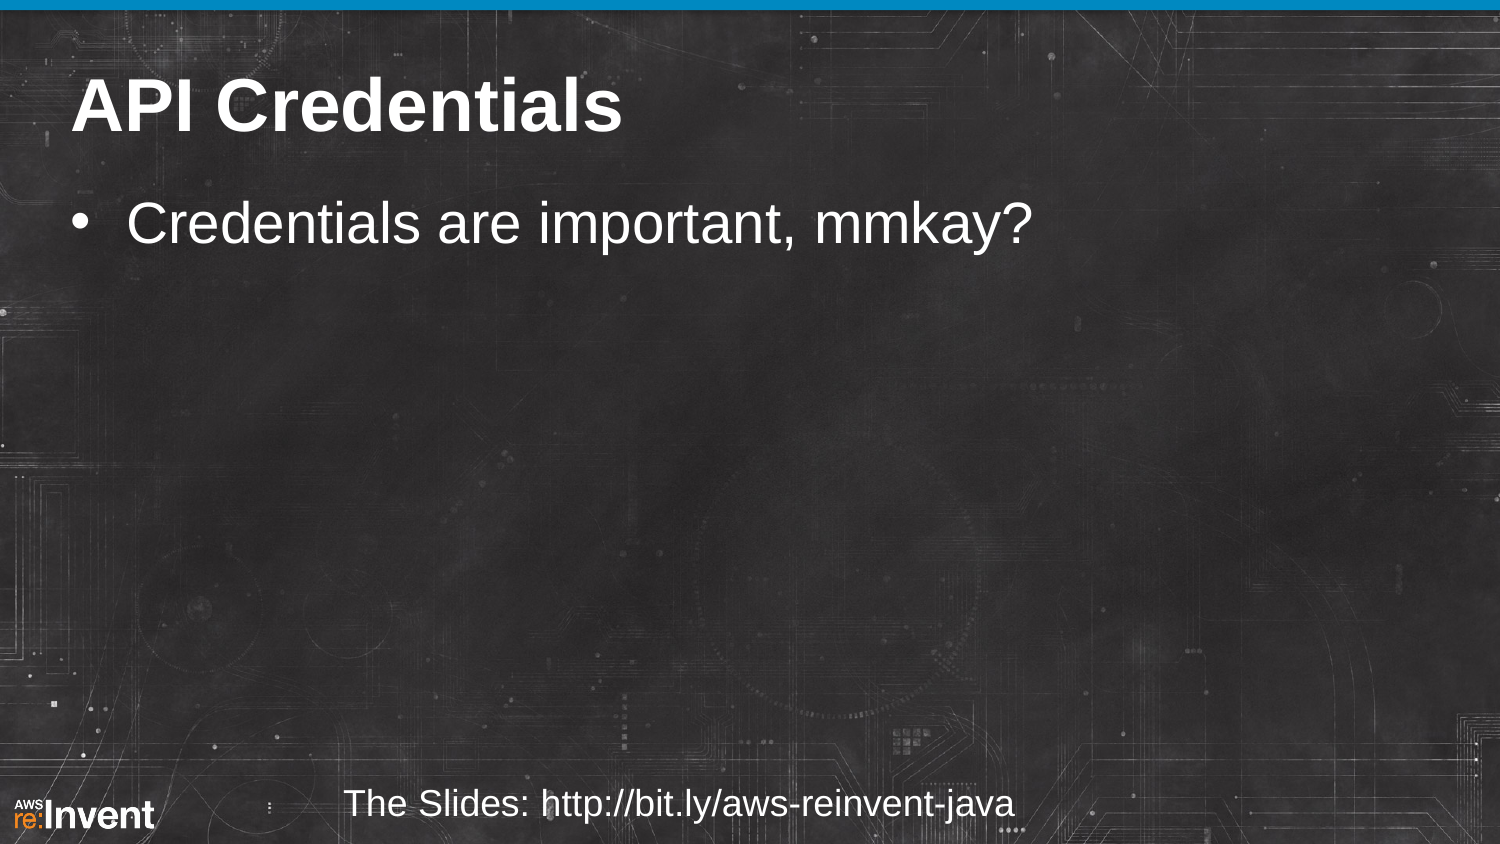

# API Credentials
Credentials are important, mmkay?